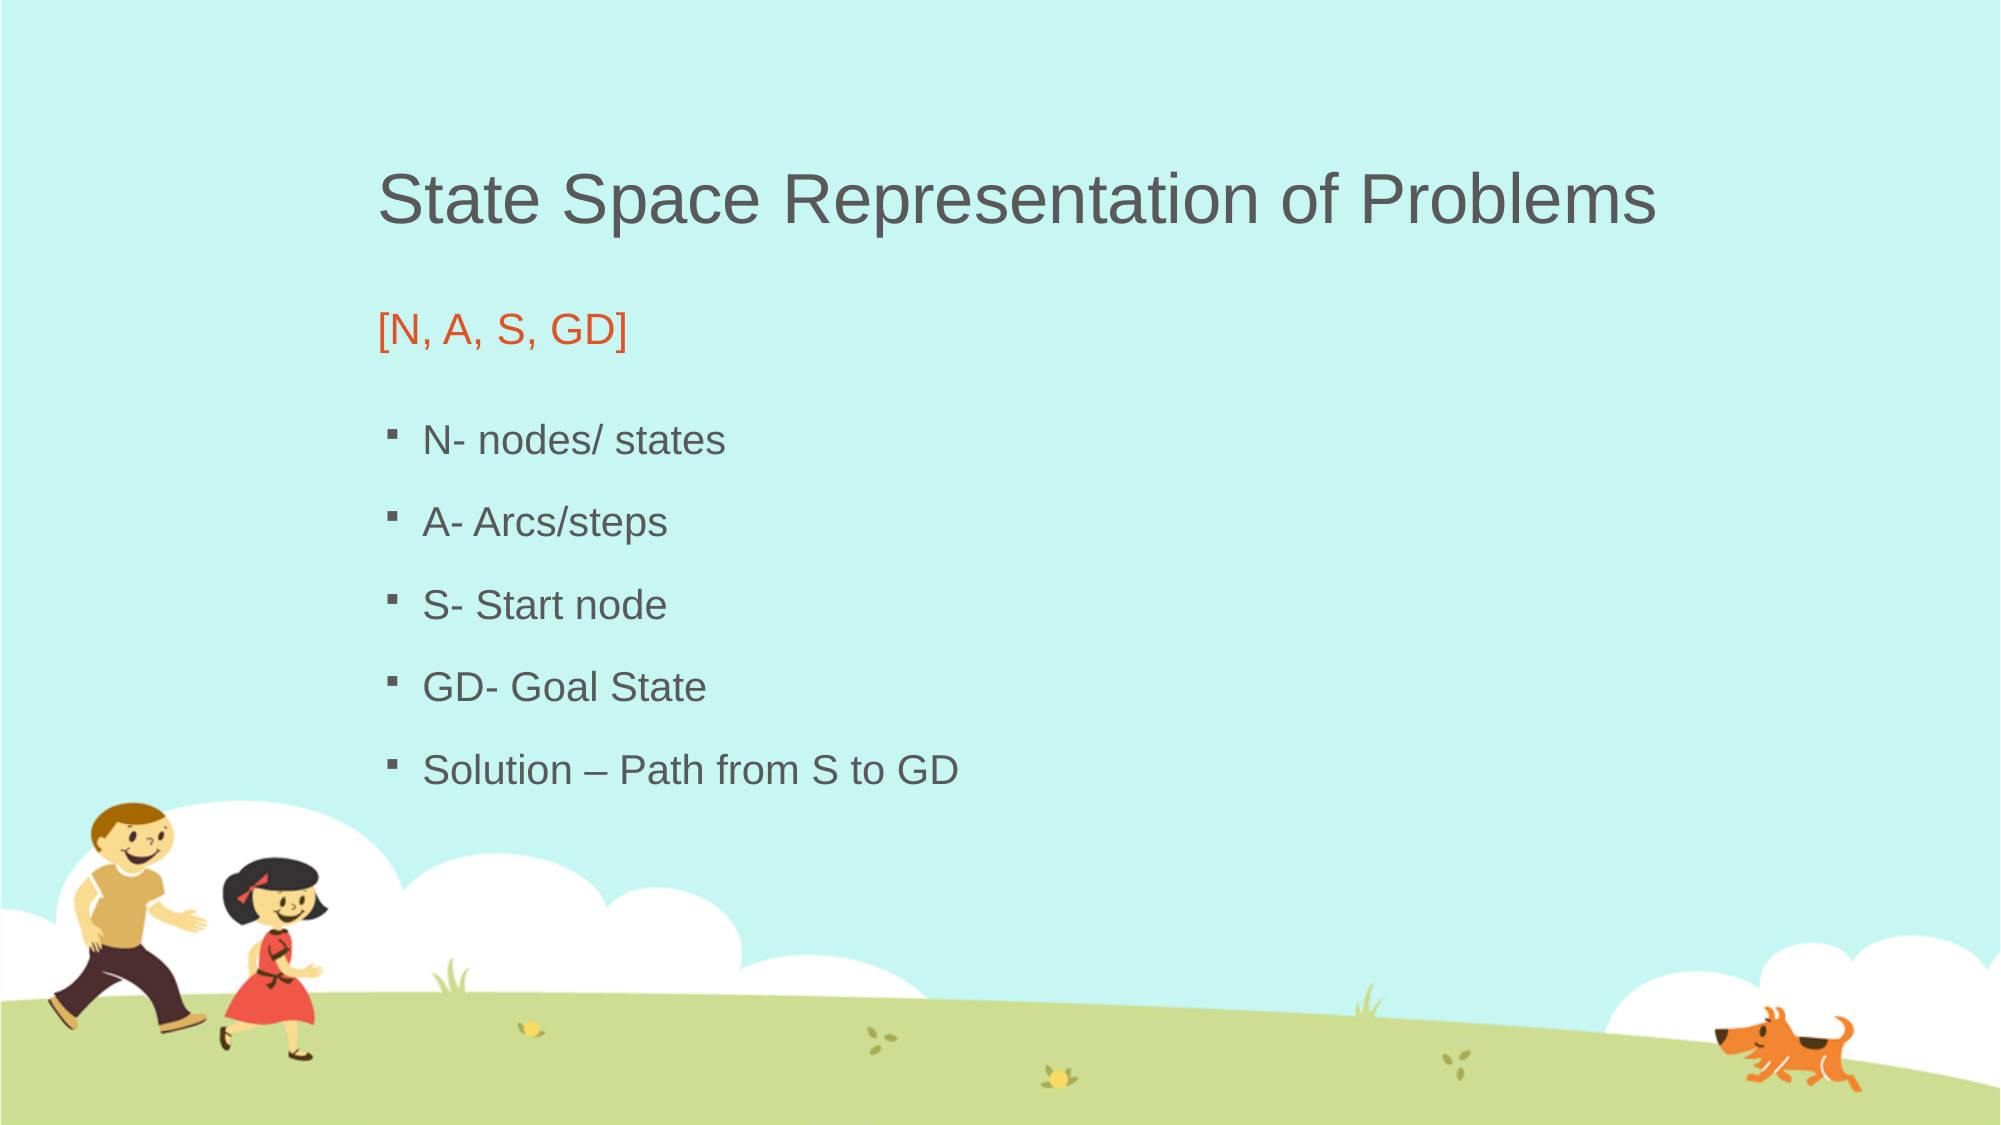

# State Space Representation of Problems
[N, A, S, GD]
N- nodes/ states
A- Arcs/steps
S- Start node
GD- Goal State
Solution – Path from S to GD